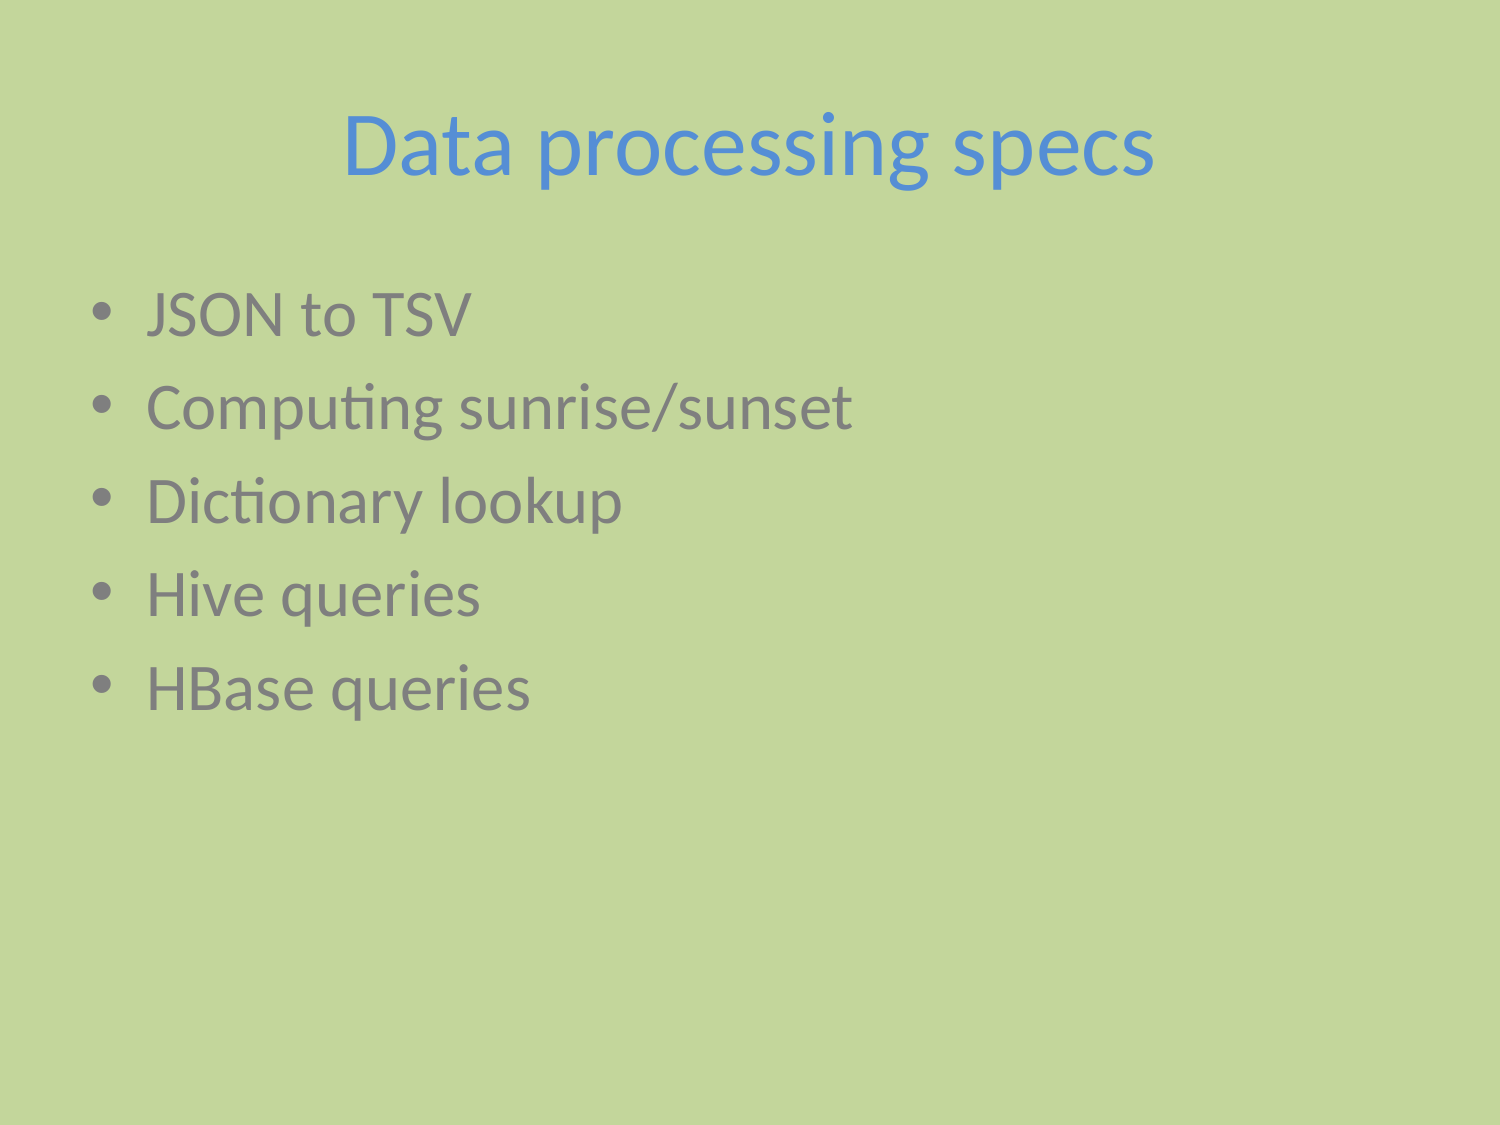

# Data processing specs
JSON to TSV
Computing sunrise/sunset
Dictionary lookup
Hive queries
HBase queries